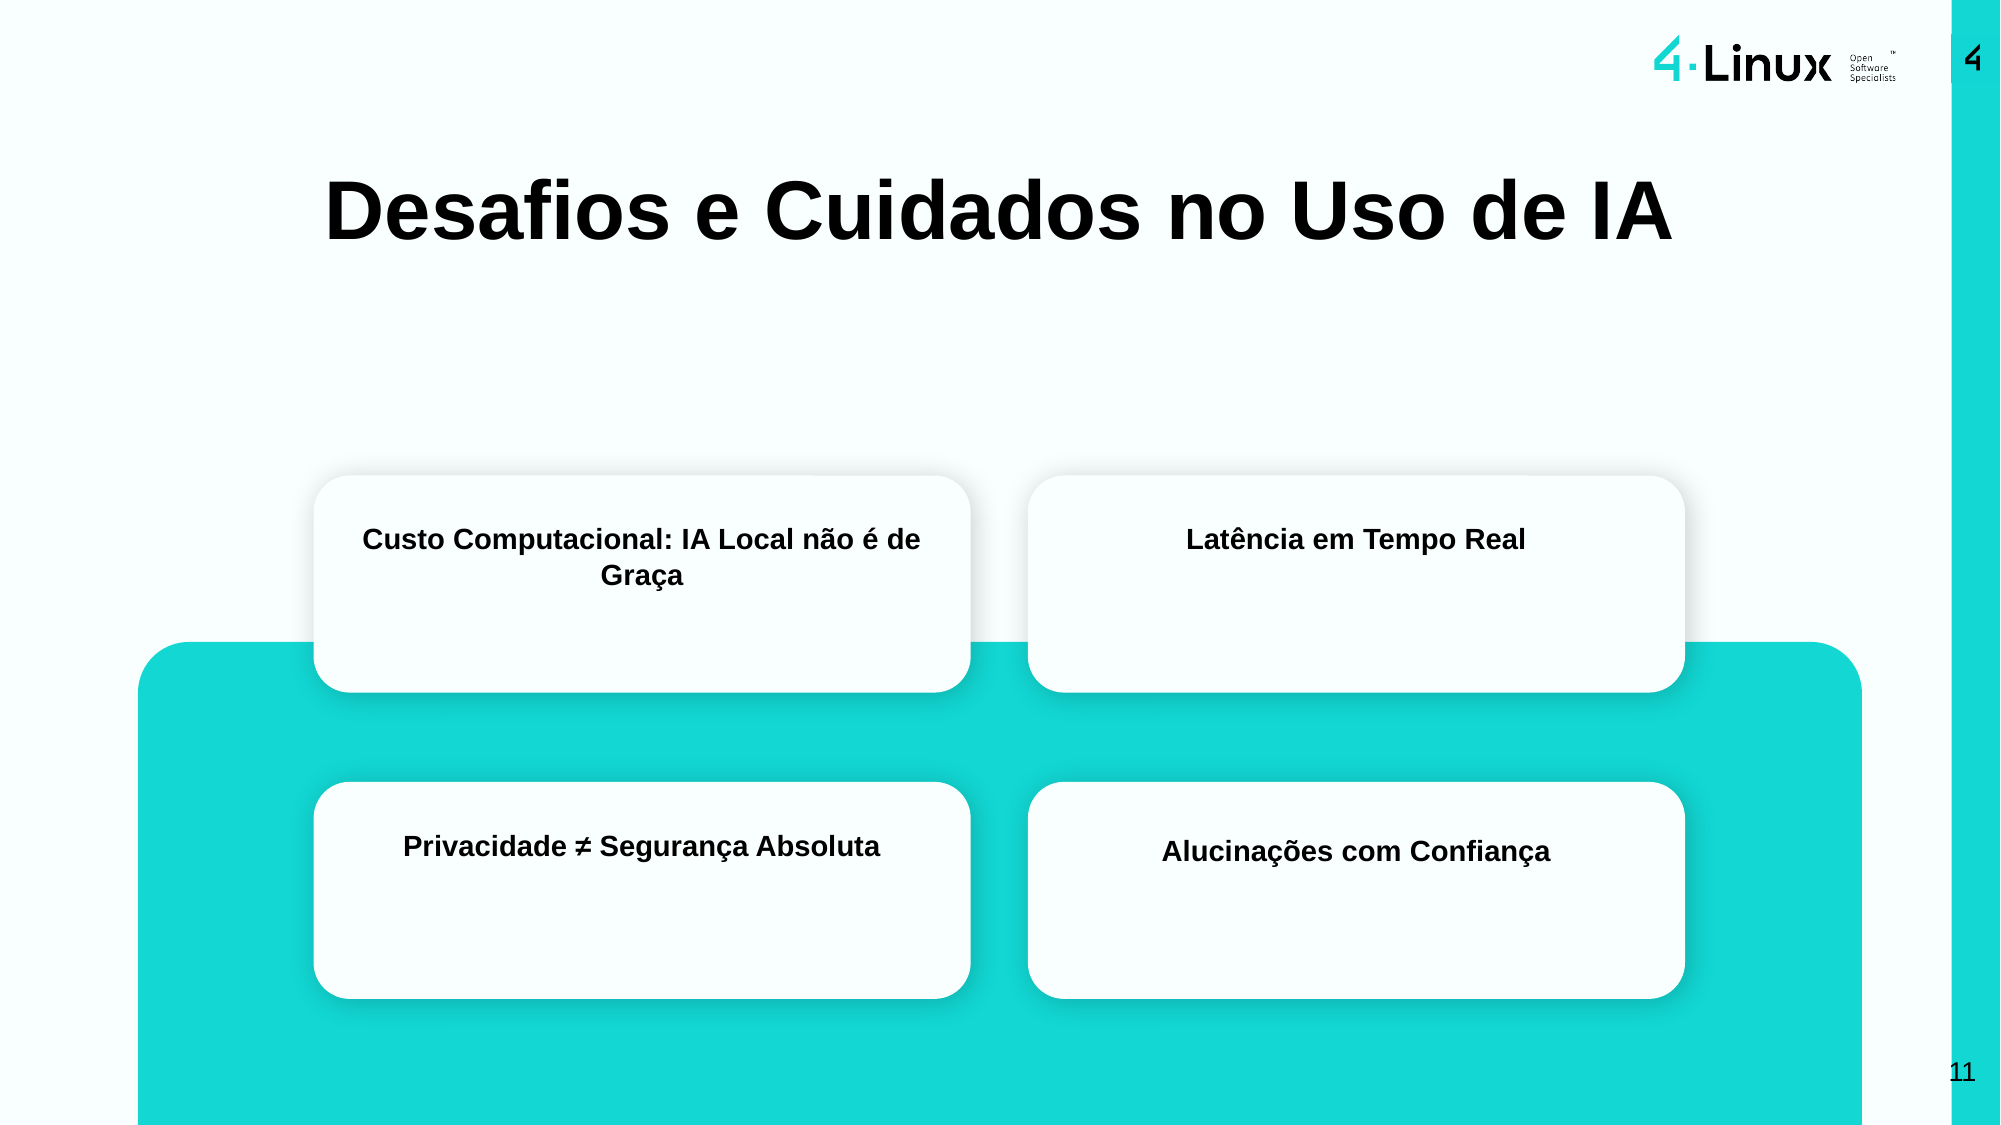

# Desafios e Cuidados no Uso de IA
Custo Computacional: IA Local não é de Graça
Latência em Tempo Real
Privacidade ≠ Segurança Absoluta
Alucinações com Confiança

11